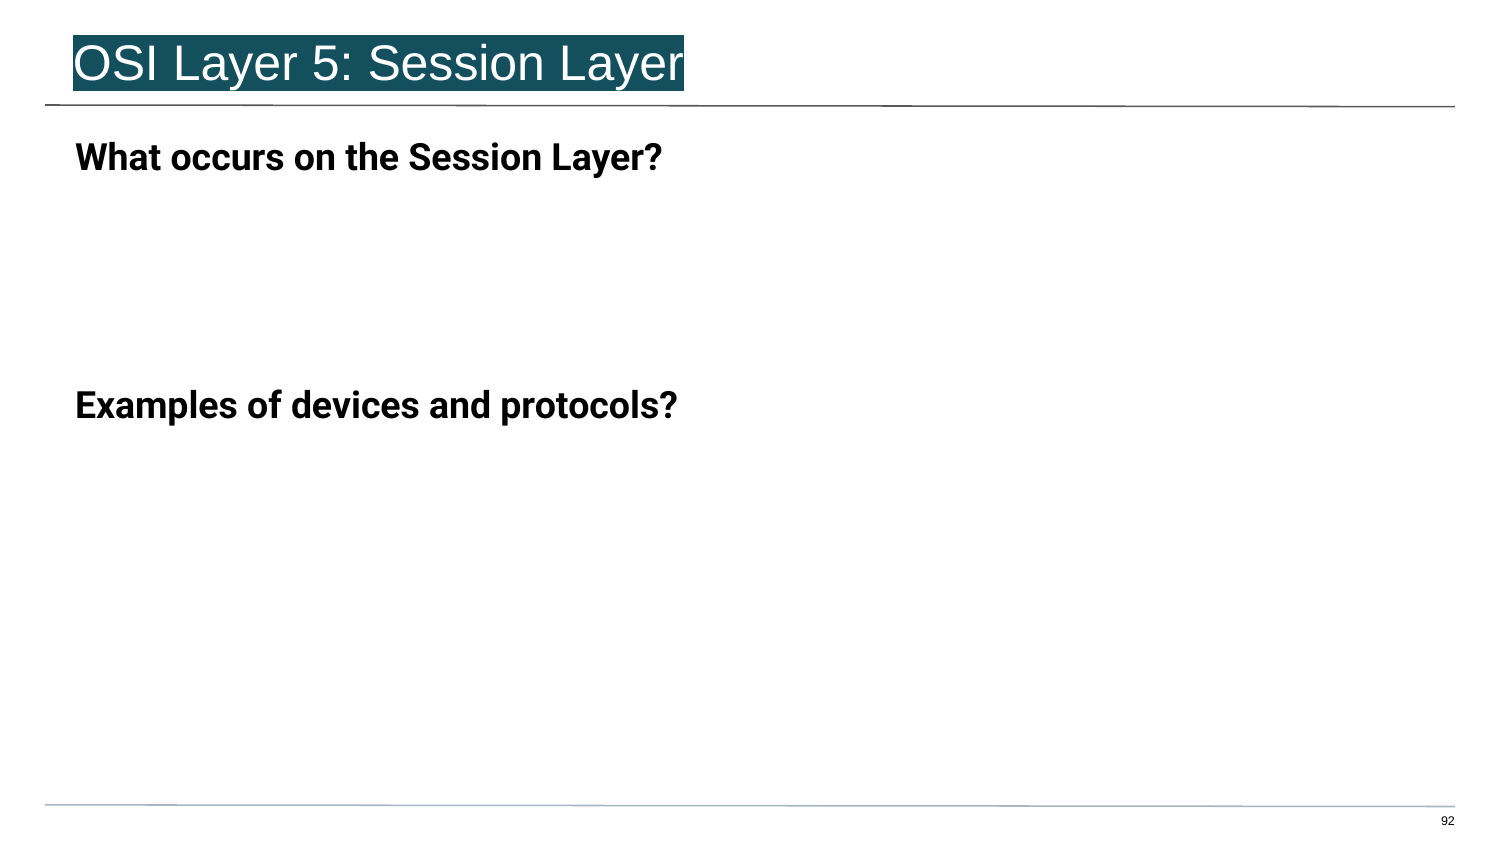

# OSI Layer 5: Session Layer
What occurs on the Session Layer?
Examples of devices and protocols?

92